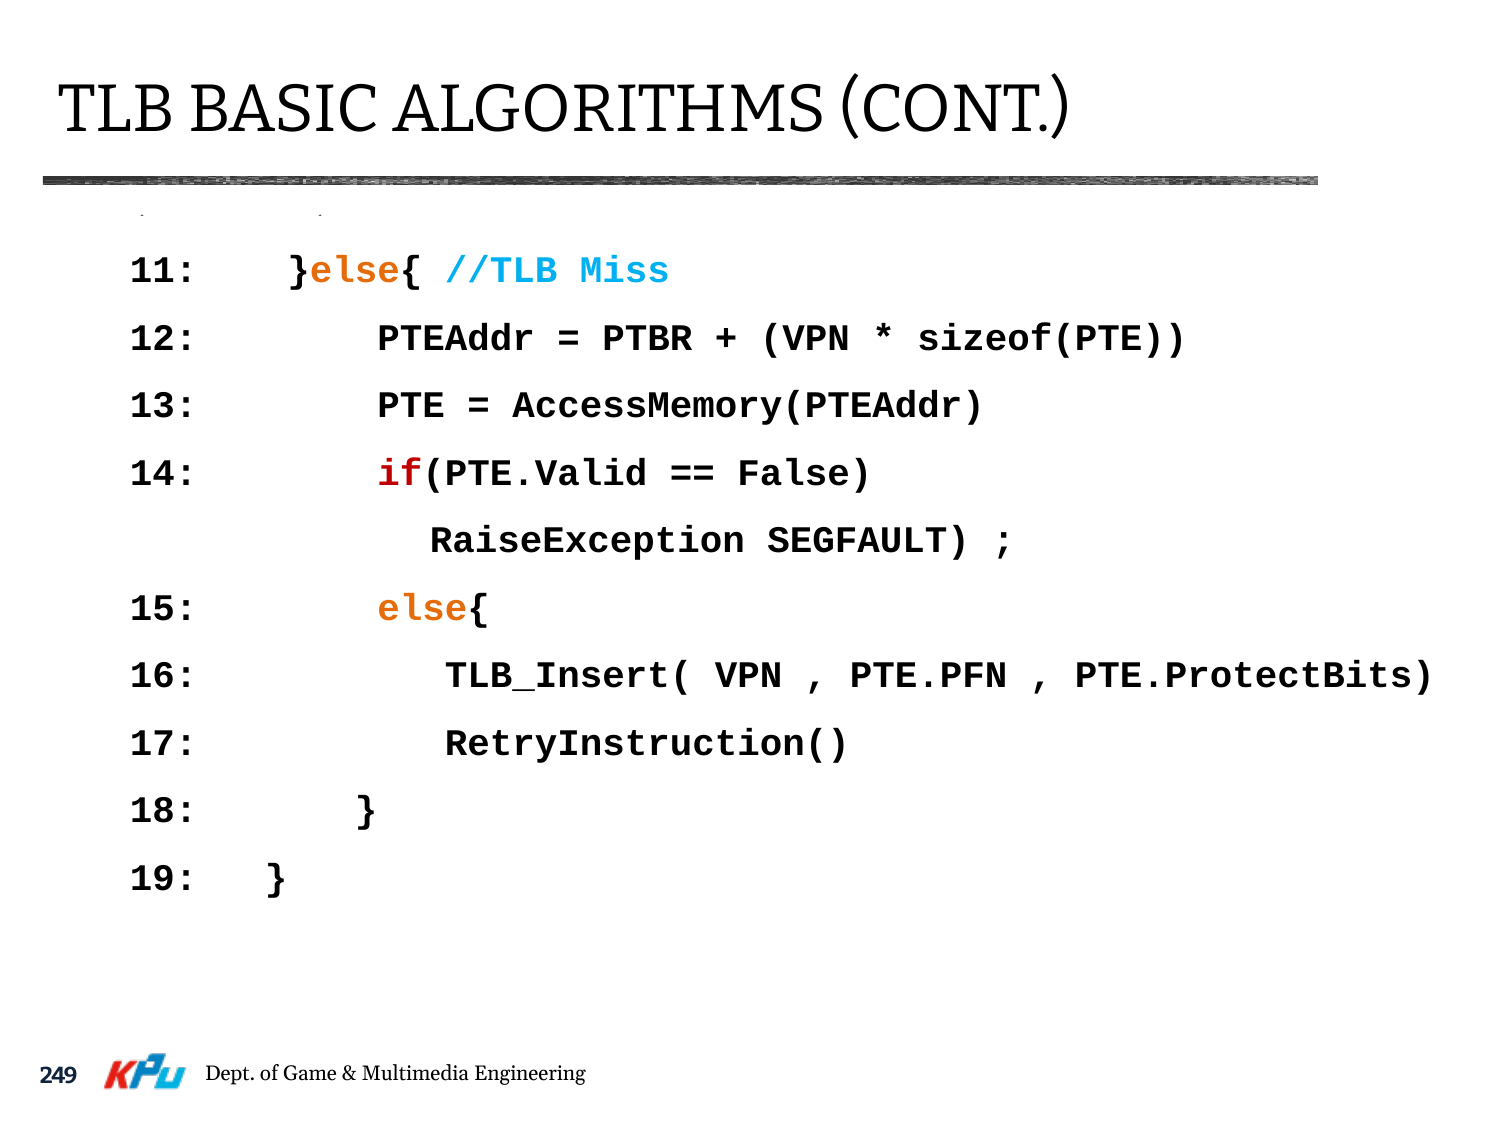

# TLB Basic Algorithms (Cont.)
(11-12 lines)  The hardware accesses the page table to find the translation.
(16 lines) updates the TLB with the translation.
11:    }else{ //TLB Miss
12:        PTEAddr = PTBR + (VPN * sizeof(PTE))
13:        PTE = AccessMemory(PTEAddr)
14:        if(PTE.Valid == False)
		RaiseException SEGFAULT) ;
15:        else{
16:           TLB_Insert( VPN , PTE.PFN , PTE.ProtectBits)
17:           RetryInstruction()
18:       }
19:   }
Dept. of Game & Multimedia Engineering
249